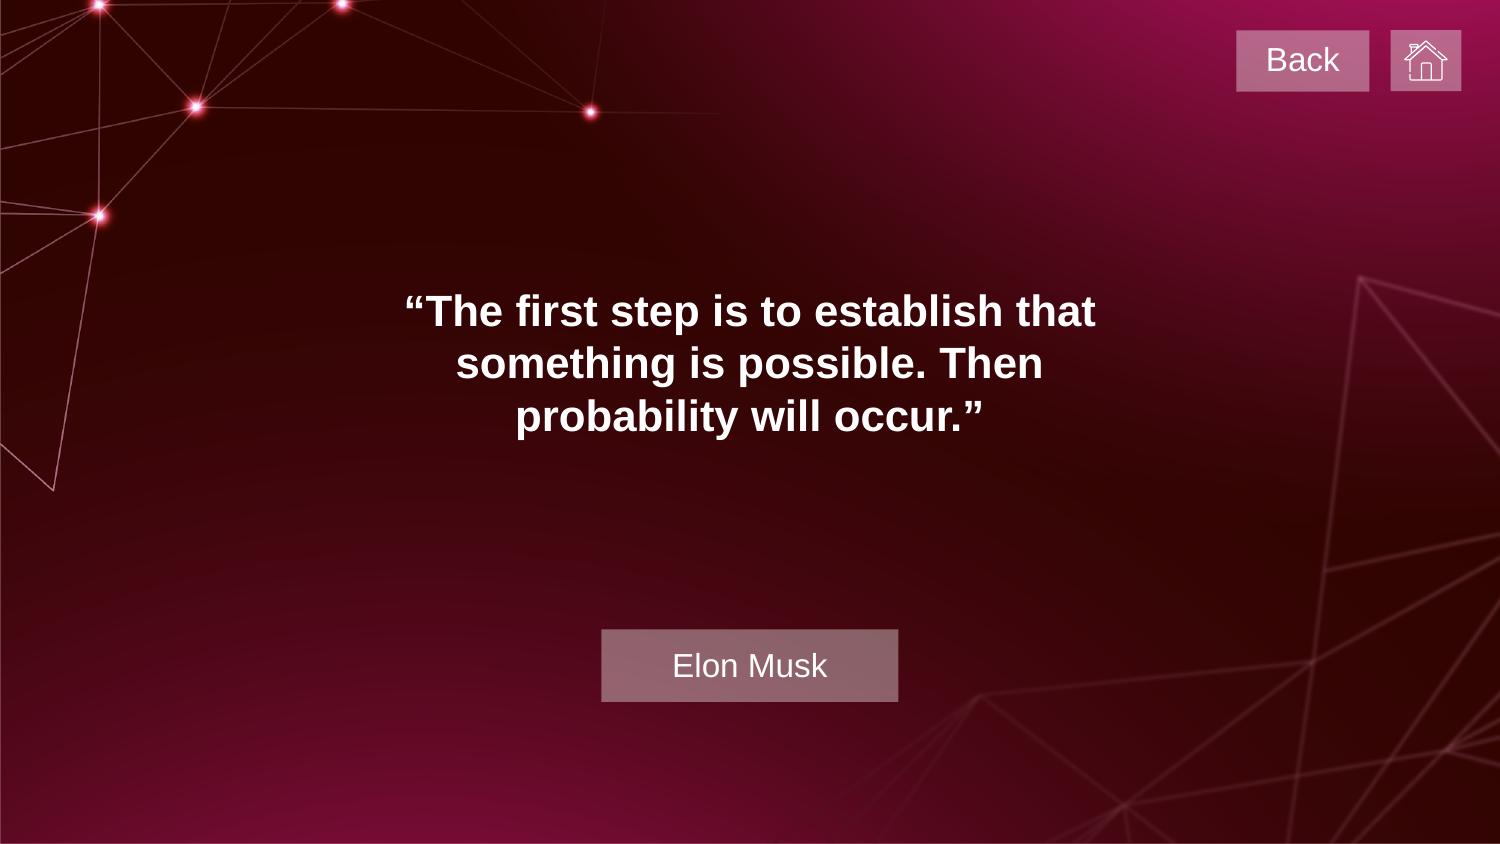

Back

# “The first step is to establish that something is possible. Then probability will occur.”

Elon Musk